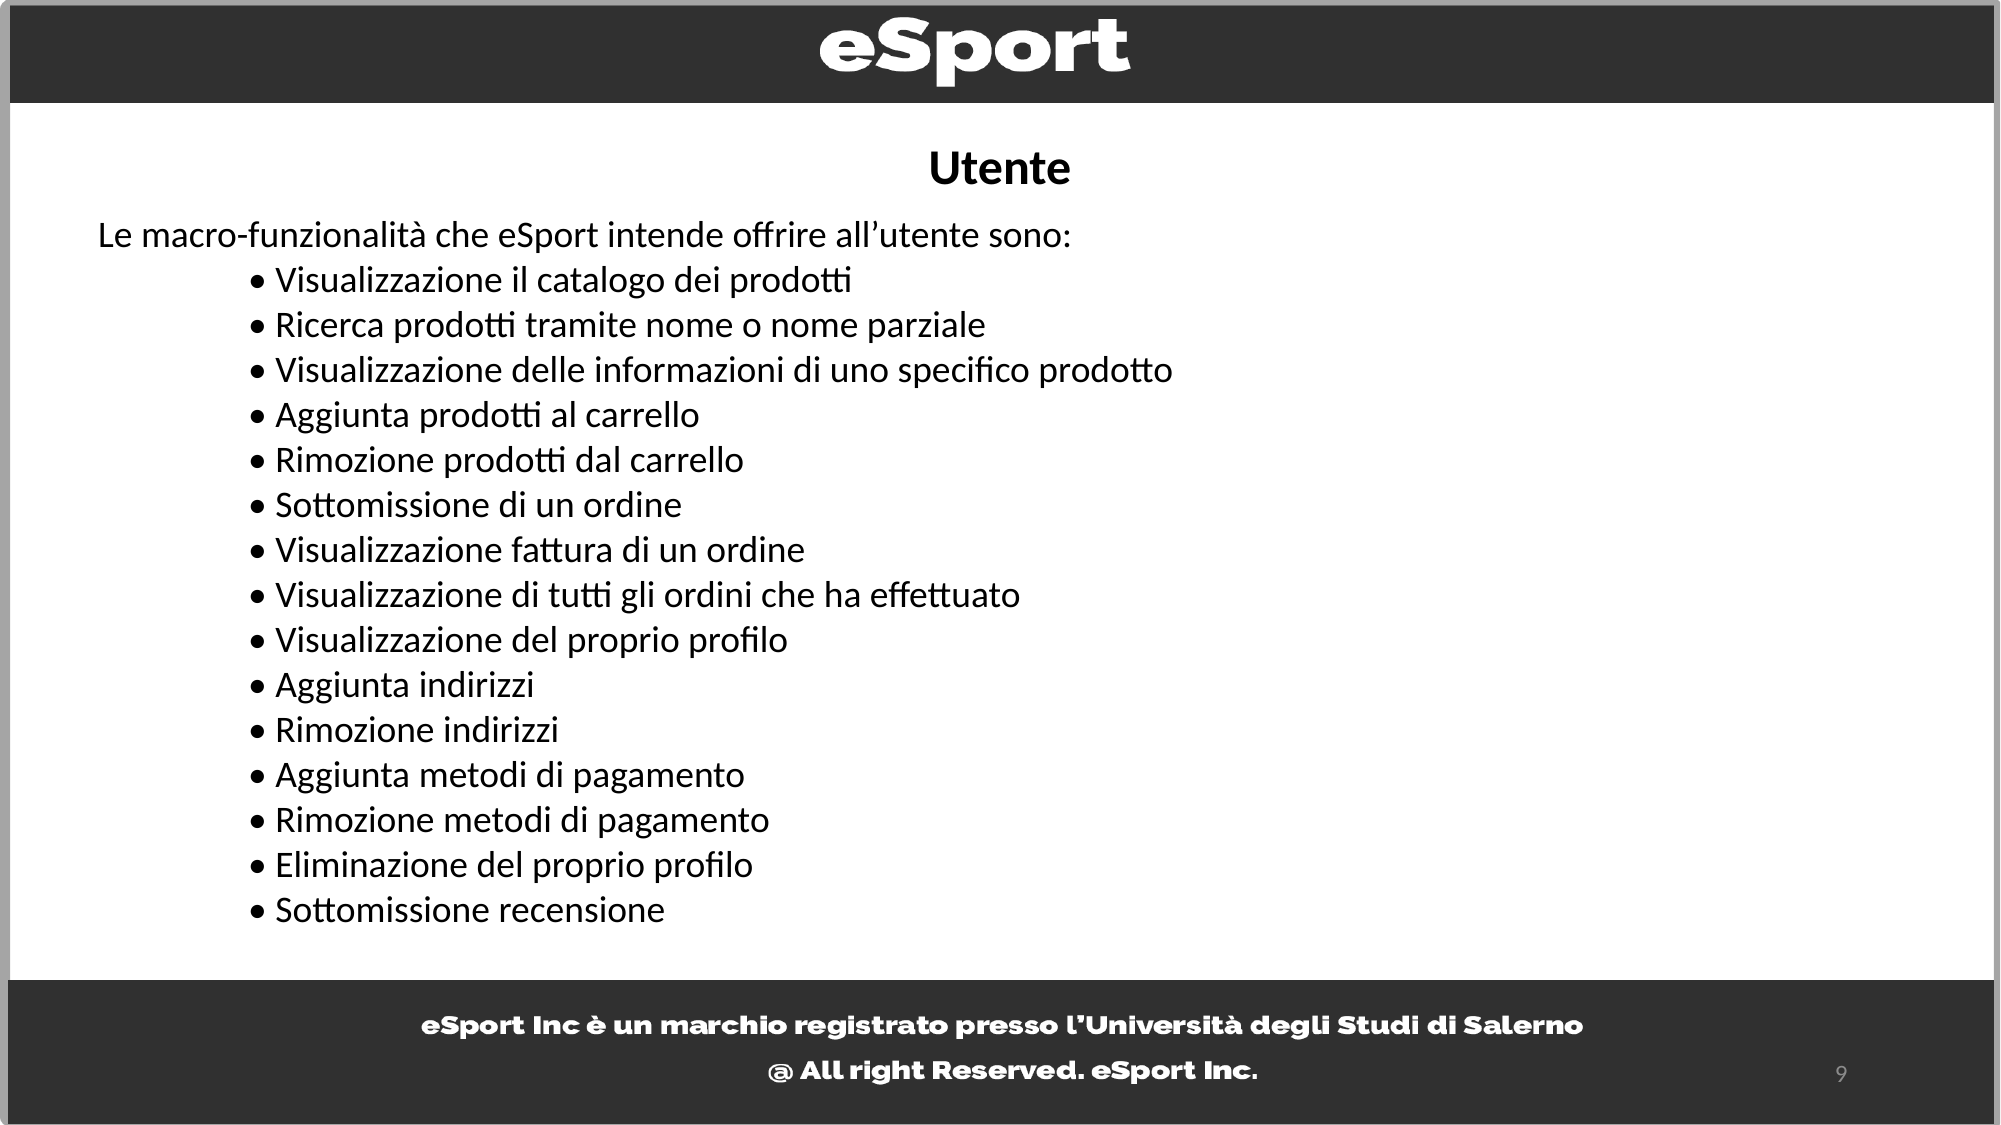

Utente
Le macro-funzionalità che eSport intende offrire all’utente sono:
	• Visualizzazione il catalogo dei prodotti
	• Ricerca prodotti tramite nome o nome parziale
 	• Visualizzazione delle informazioni di uno specifico prodotto
	• Aggiunta prodotti al carrello
	• Rimozione prodotti dal carrello
	• Sottomissione di un ordine
	• Visualizzazione fattura di un ordine
 	• Visualizzazione di tutti gli ordini che ha effettuato
	• Visualizzazione del proprio profilo
	• Aggiunta indirizzi
	• Rimozione indirizzi
	• Aggiunta metodi di pagamento
	• Rimozione metodi di pagamento
 	• Eliminazione del proprio profilo
	• Sottomissione recensione
9